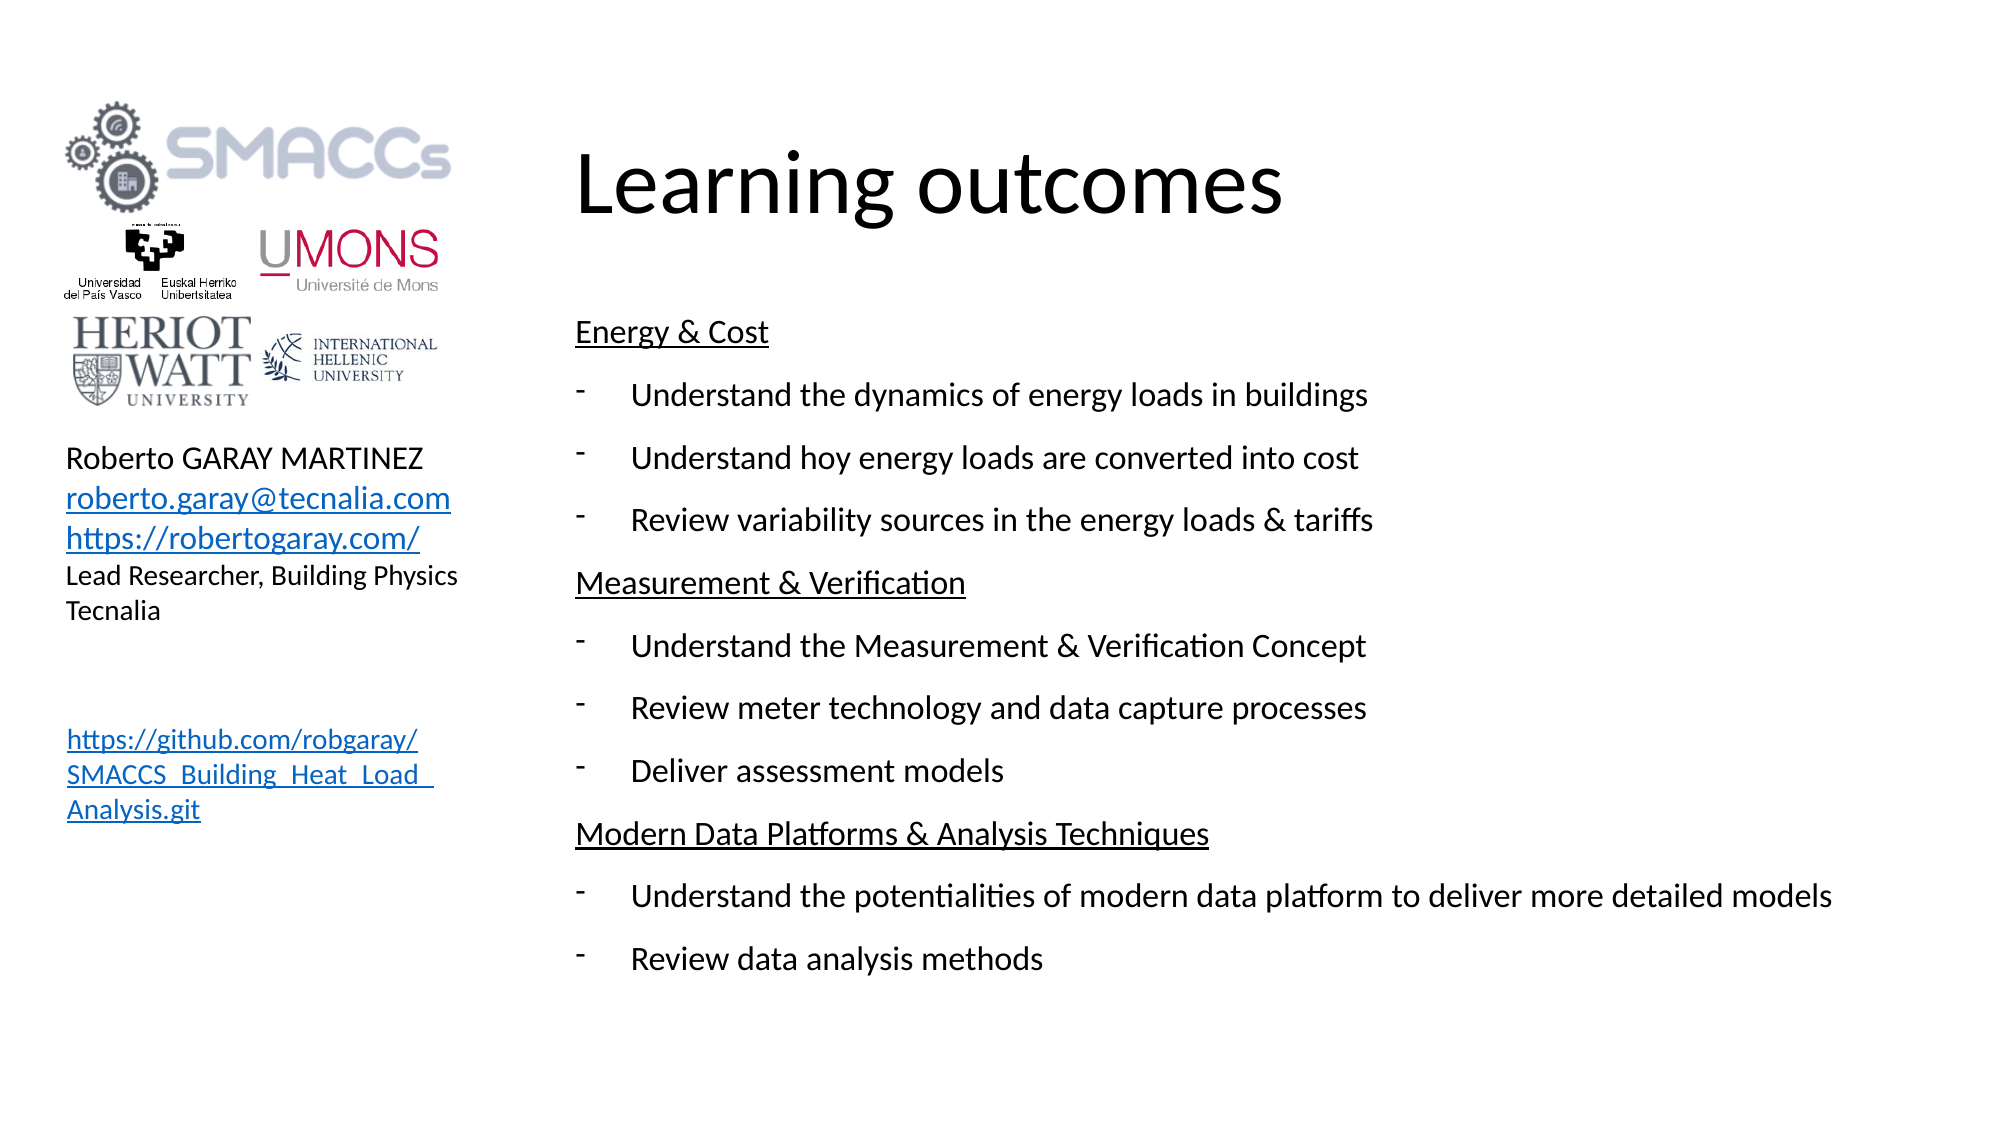

# Learning outcomes
Energy & Cost
Understand the dynamics of energy loads in buildings
Understand hoy energy loads are converted into cost
Review variability sources in the energy loads & tariffs
Measurement & Verification
Understand the Measurement & Verification Concept
Review meter technology and data capture processes
Deliver assessment models
Modern Data Platforms & Analysis Techniques
Understand the potentialities of modern data platform to deliver more detailed models
Review data analysis methods